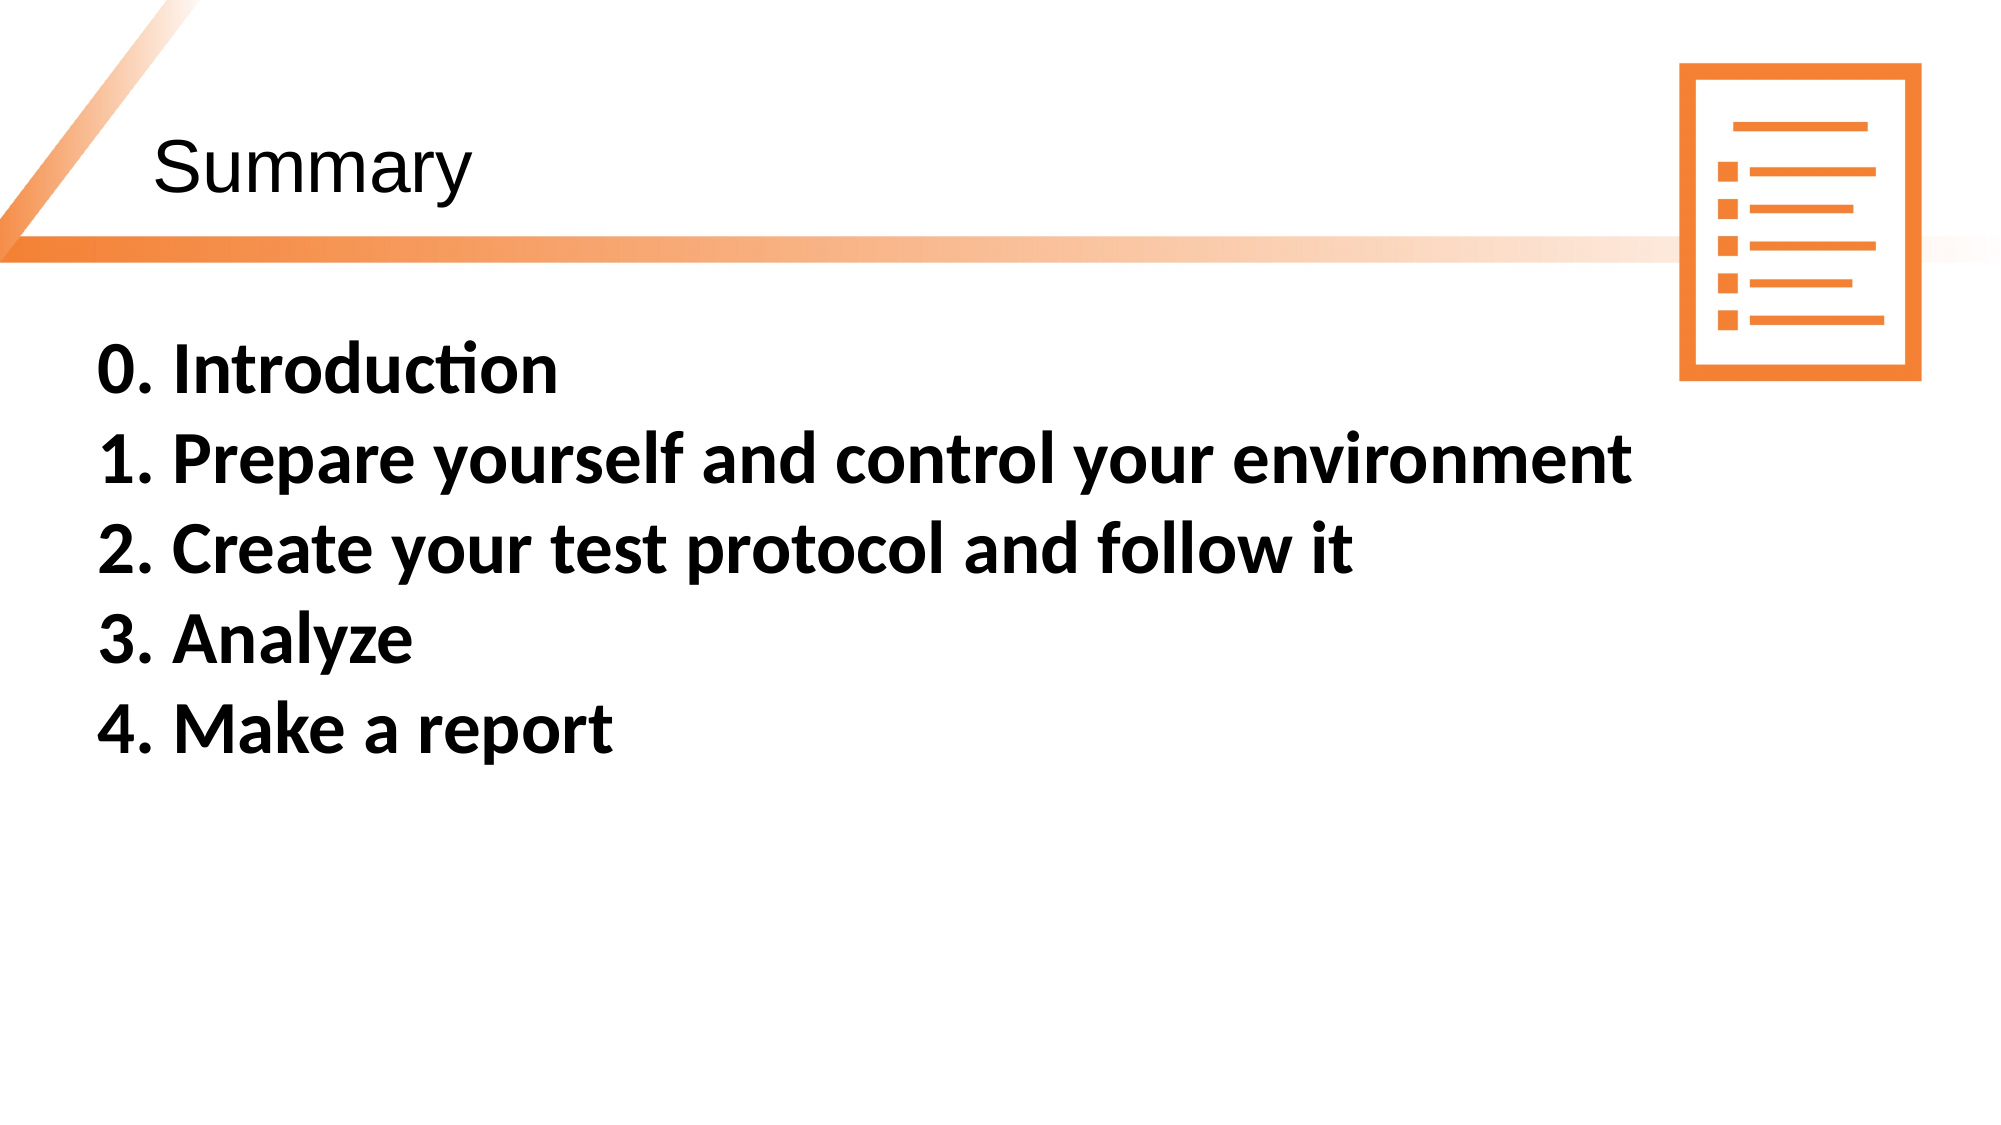

# Summary
0. Introduction
1. Prepare yourself and control your environment
2. Create your test protocol and follow it
3. Analyze
4. Make a report